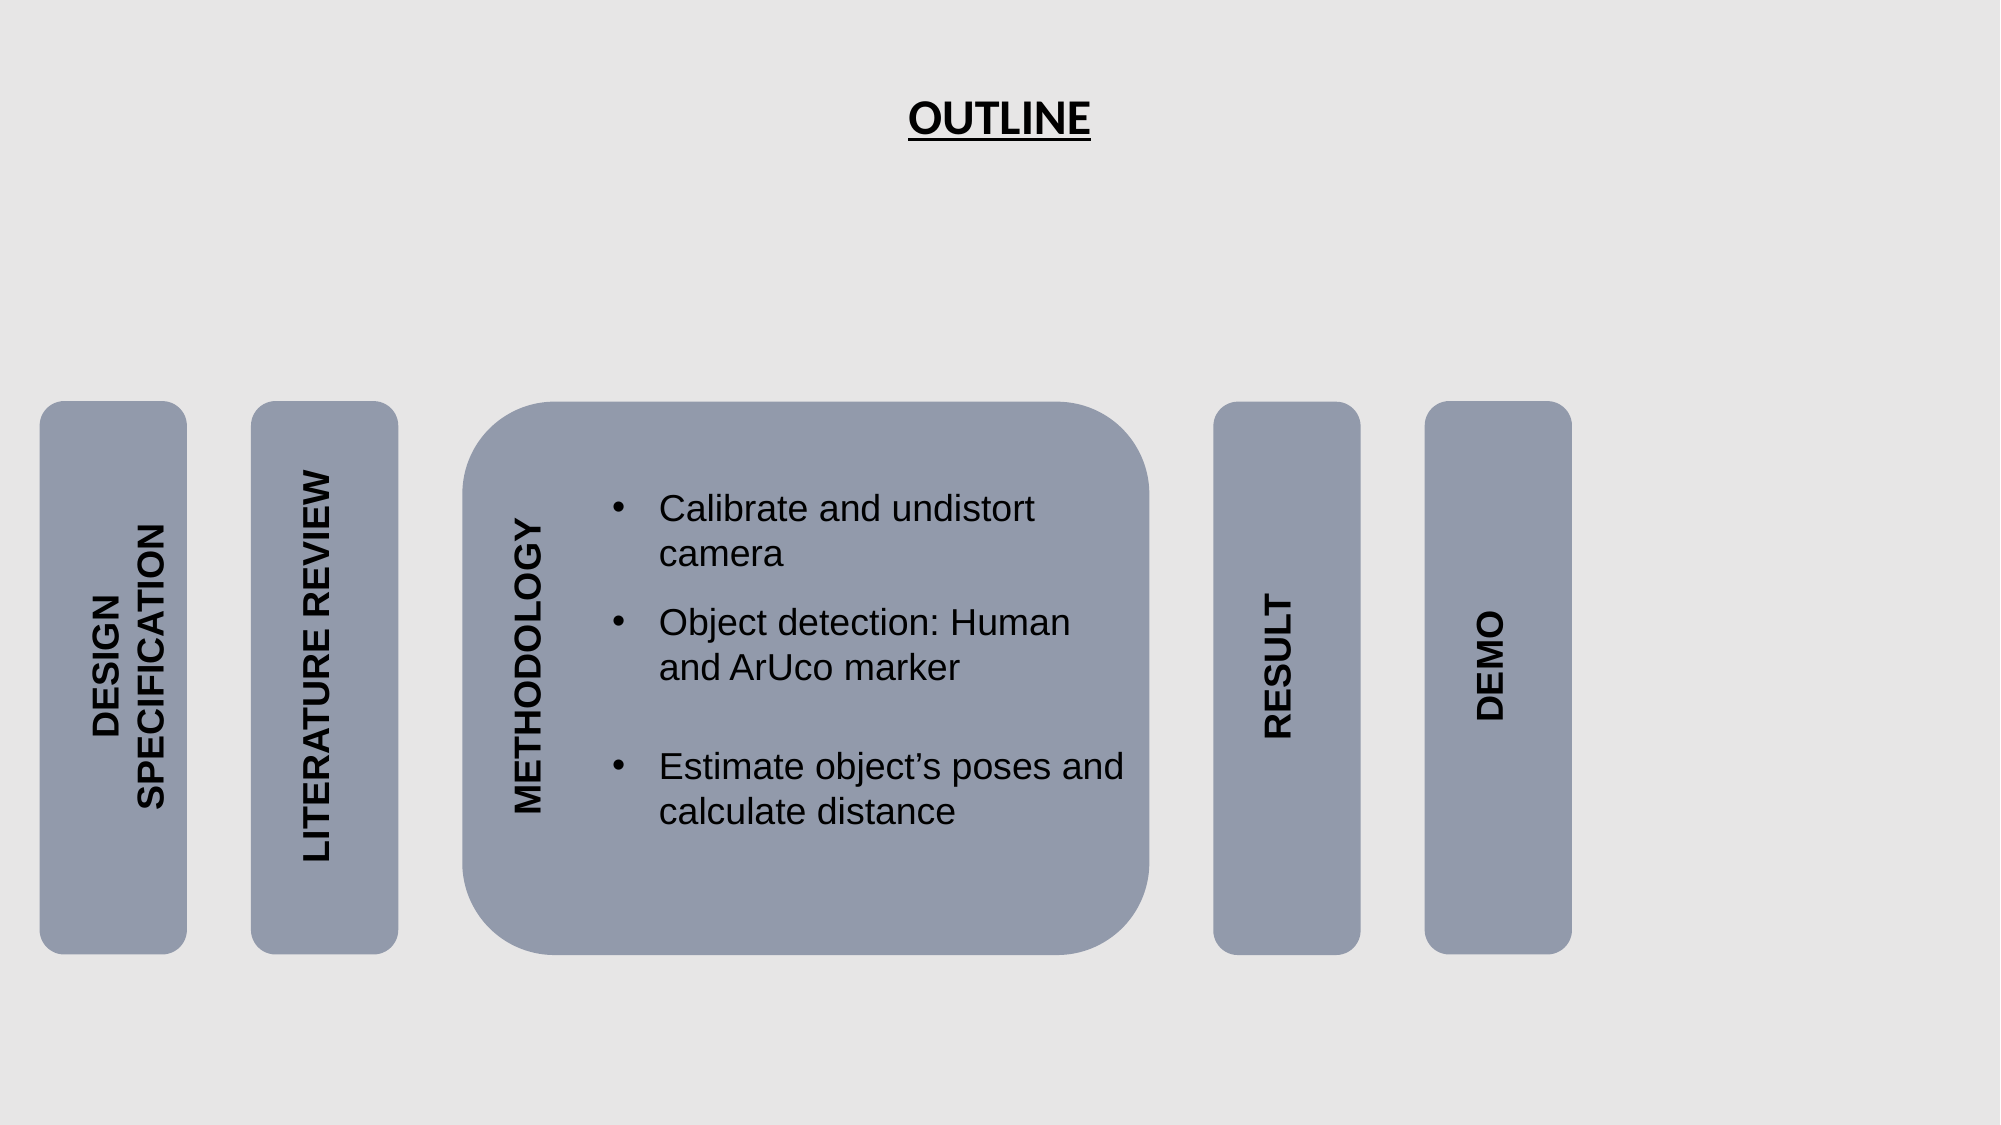

OUTLINE

DEMO
RESULT
DESIGN SPECIFICATION
LITERATURE REVIEW
METHODOLOGY
Calibrate and undistort camera

Object detection: Human and ArUco marker

Estimate object’s poses and calculate distance